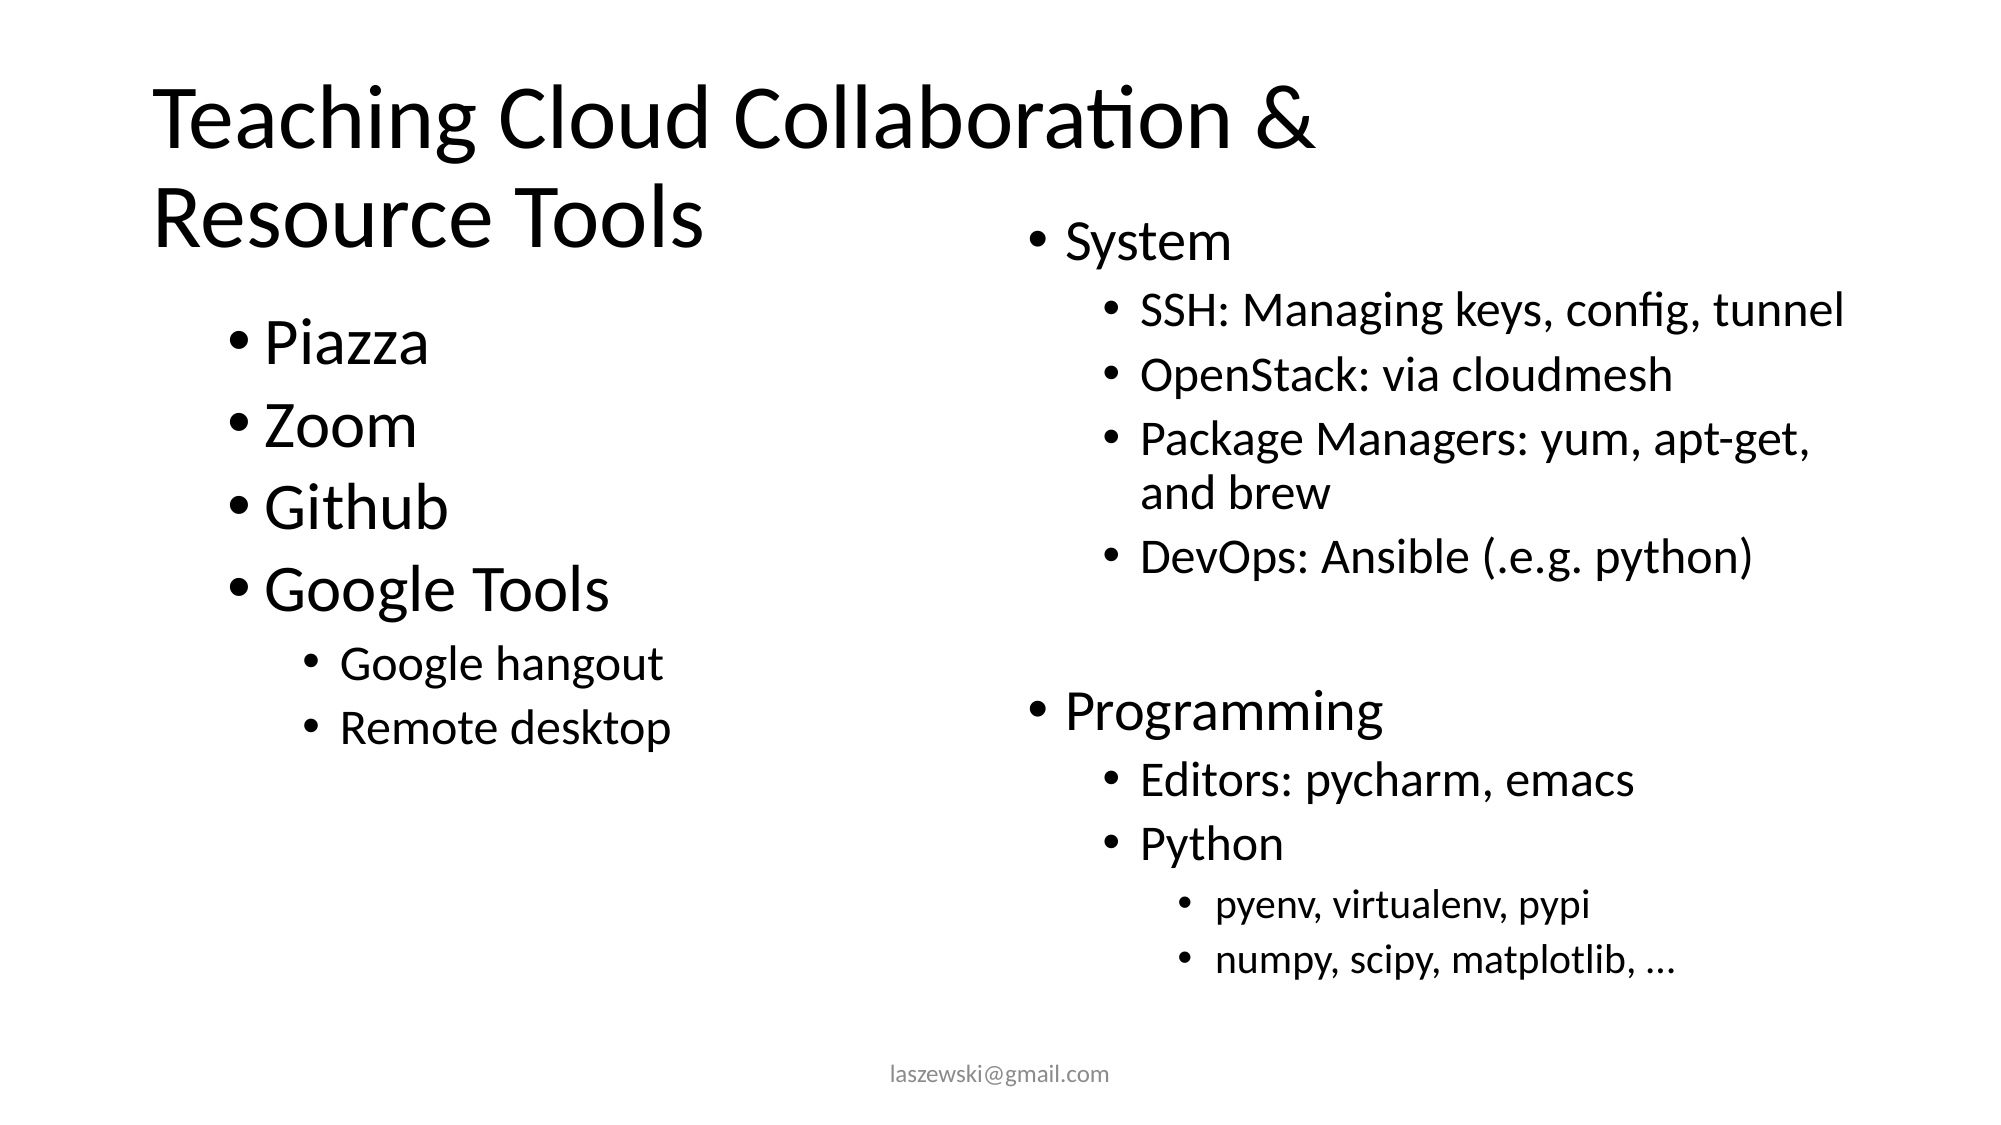

# Teaching Cloud Collaboration & Resource Tools
System
SSH: Managing keys, config, tunnel
OpenStack: via cloudmesh
Package Managers: yum, apt-get, and brew
DevOps: Ansible (.e.g. python)

Programming
Editors: pycharm, emacs
Python
pyenv, virtualenv, pypi
numpy, scipy, matplotlib, …

Piazza
Zoom
Github
Google Tools
Google hangout
Remote desktop

laszewski@gmail.com